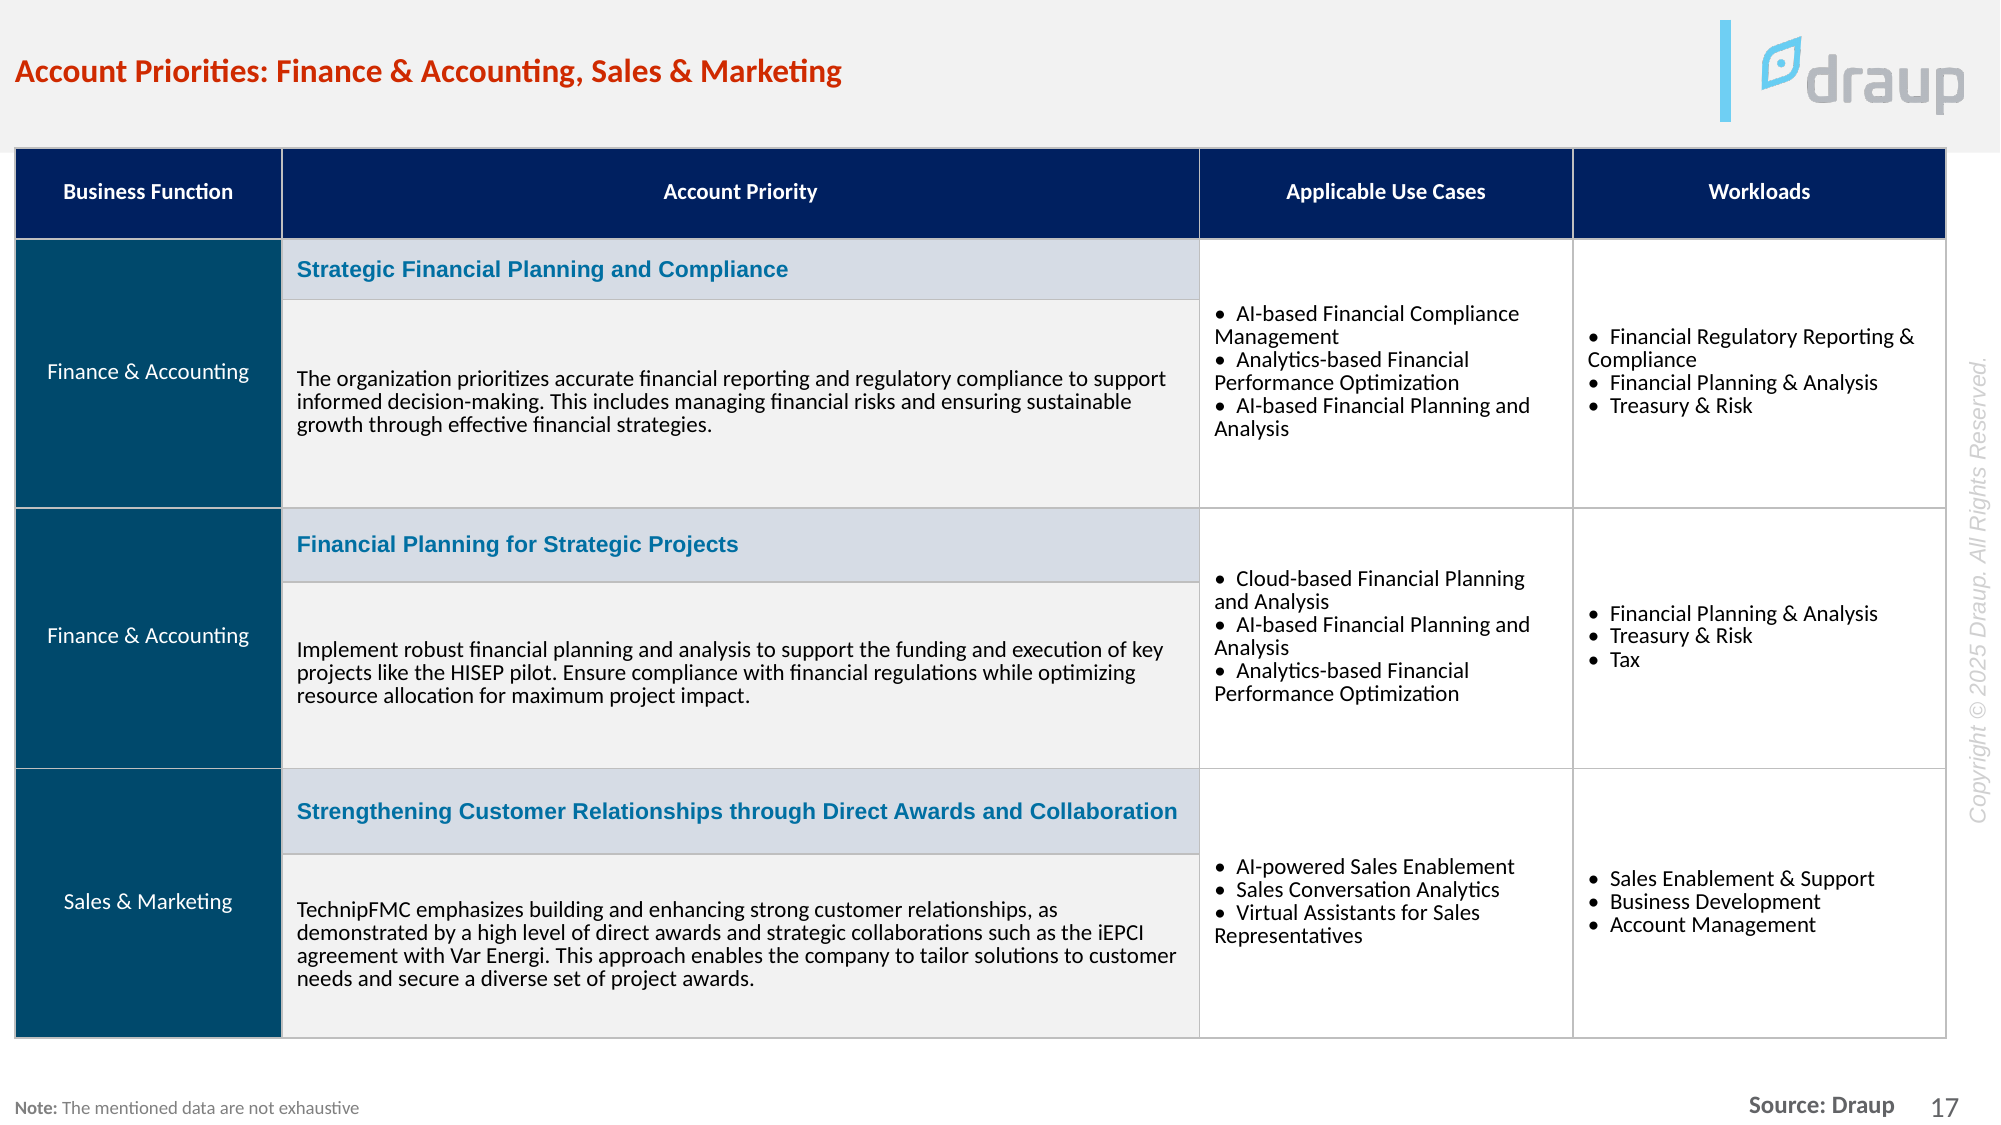

Account Priorities: Finance & Accounting, Sales & Marketing
| Business Function | Account Priority | Applicable Use Cases | Workloads |
| --- | --- | --- | --- |
| Finance & Accounting | Strategic Financial Planning and Compliance | • AI-based Financial Compliance Management • Analytics-based Financial Performance Optimization • AI-based Financial Planning and Analysis | • Financial Regulatory Reporting & Compliance • Financial Planning & Analysis • Treasury & Risk |
|  | The organization prioritizes accurate financial reporting and regulatory compliance to support informed decision-making. This includes managing financial risks and ensuring sustainable growth through effective financial strategies. |  |  |
| Finance & Accounting | Financial Planning for Strategic Projects | • Cloud-based Financial Planning and Analysis • AI-based Financial Planning and Analysis • Analytics-based Financial Performance Optimization | • Financial Planning & Analysis • Treasury & Risk • Tax |
|  | Implement robust financial planning and analysis to support the funding and execution of key projects like the HISEP pilot. Ensure compliance with financial regulations while optimizing resource allocation for maximum project impact. |  |  |
| Sales & Marketing | Strengthening Customer Relationships through Direct Awards and Collaboration | • AI-powered Sales Enablement • Sales Conversation Analytics • Virtual Assistants for Sales Representatives | • Sales Enablement & Support • Business Development • Account Management |
|  | TechnipFMC emphasizes building and enhancing strong customer relationships, as demonstrated by a high level of direct awards and strategic collaborations such as the iEPCI agreement with Var Energi. This approach enables the company to tailor solutions to customer needs and secure a diverse set of project awards. |  |  |
Note: The mentioned data are not exhaustive